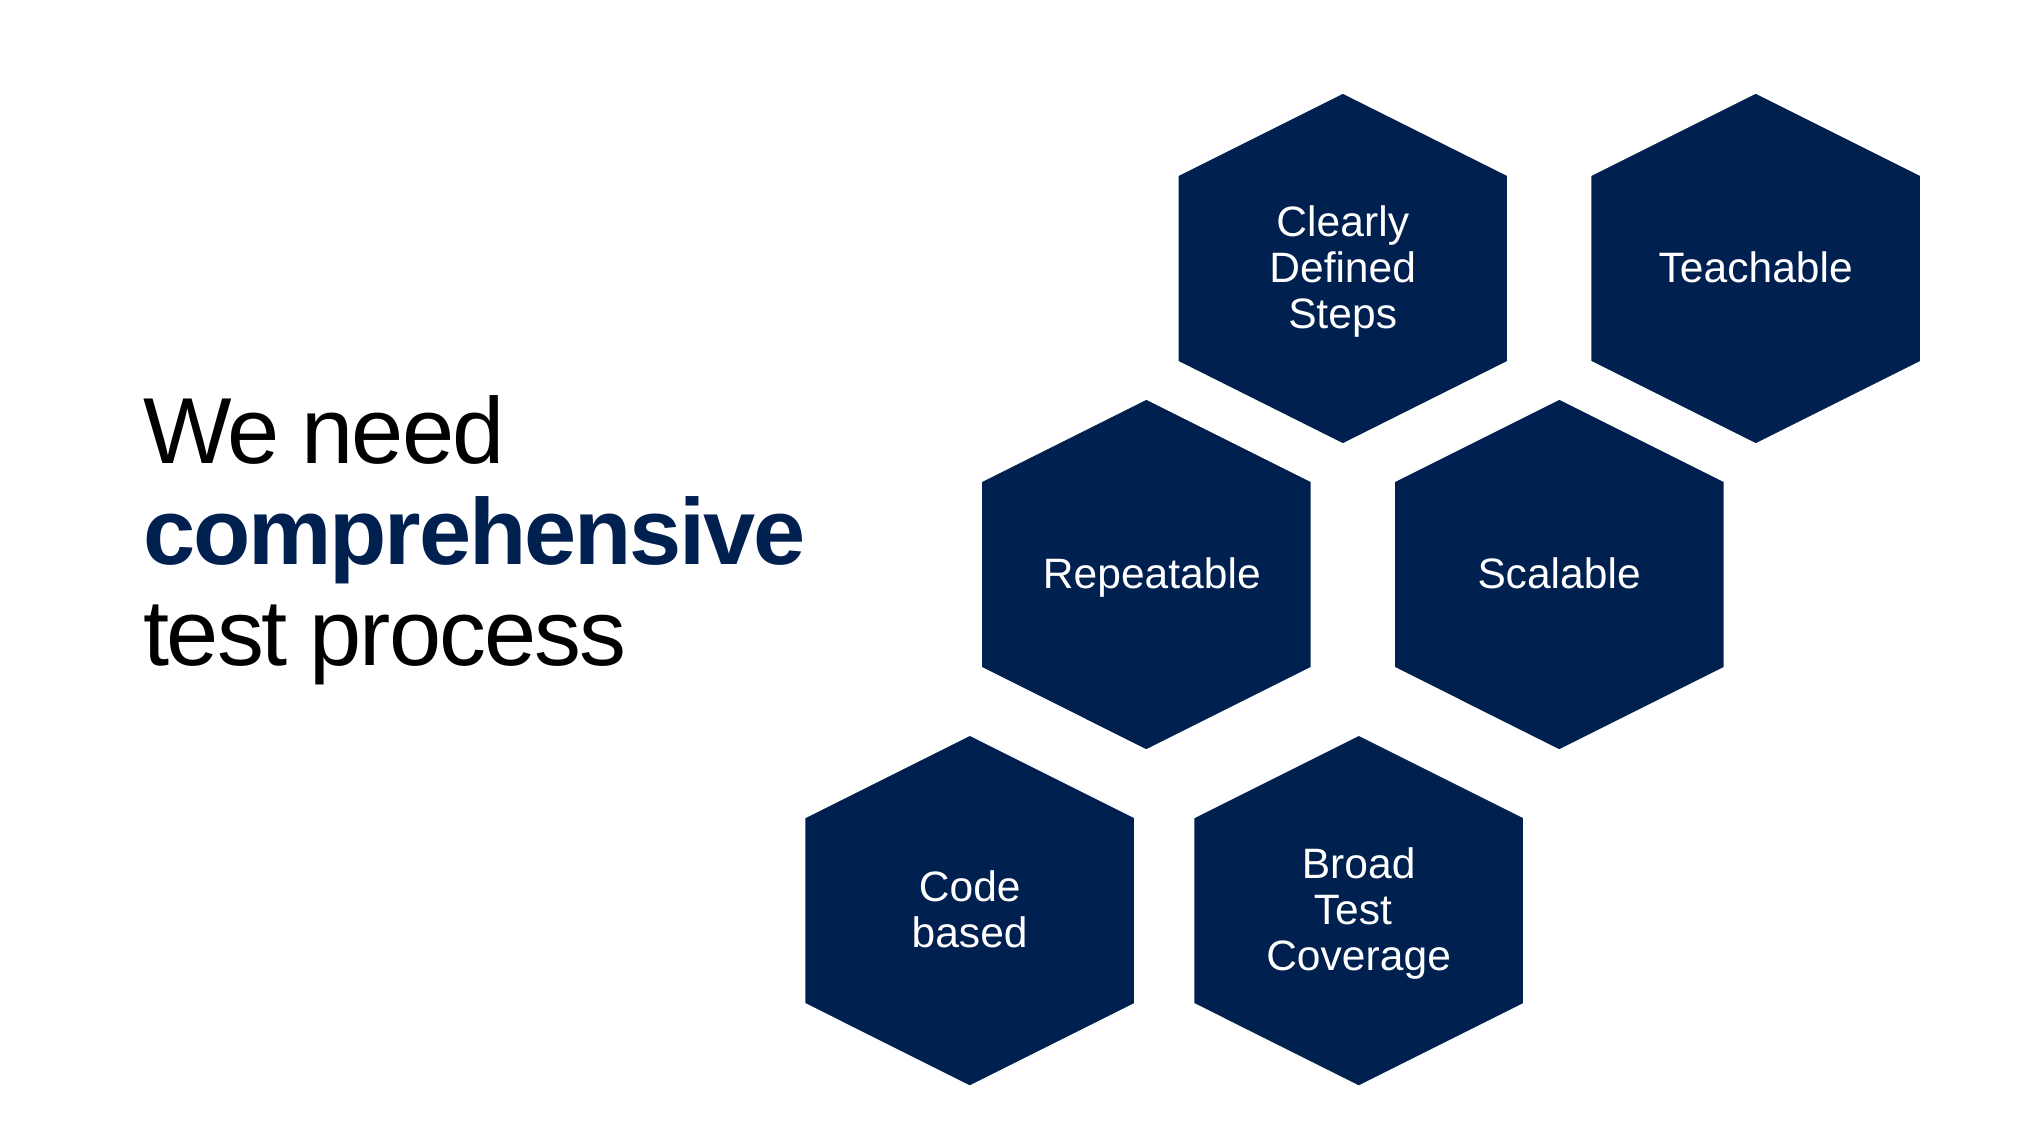

Clearly Defined Steps

Teachable

Repeatable

Scalable

Code based

Broad Test  Coverage
# We need  comprehensive test process